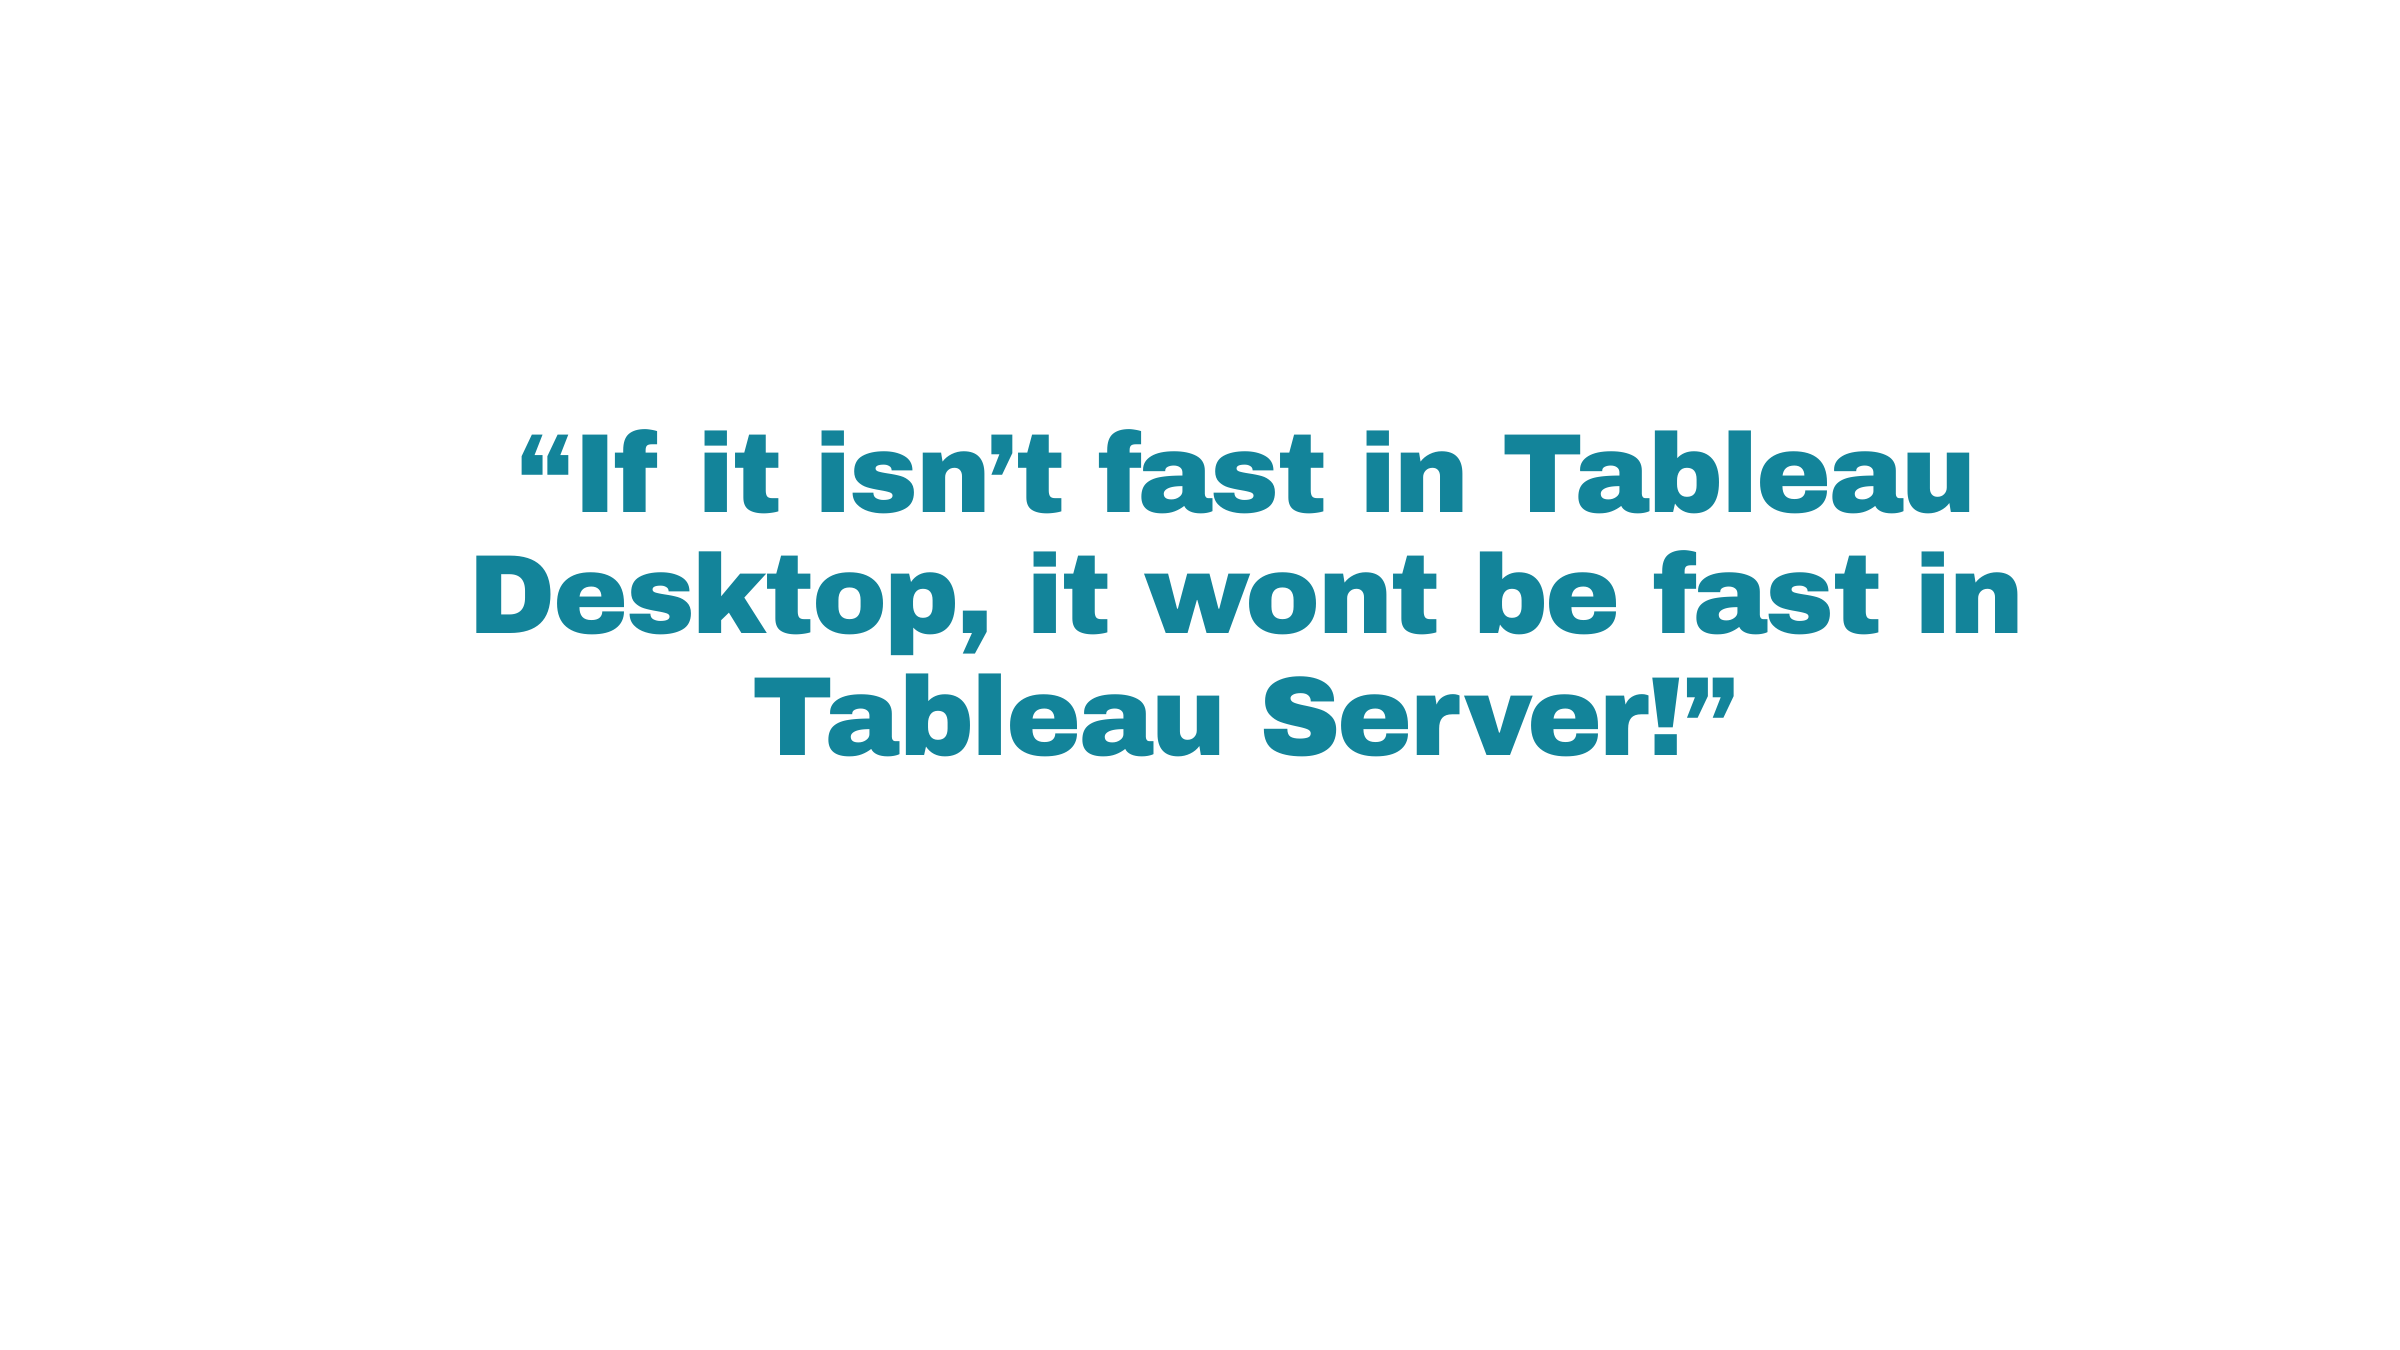

# “If it isn’t fast in Tableau Desktop, it wont be fast in Tableau Server!”